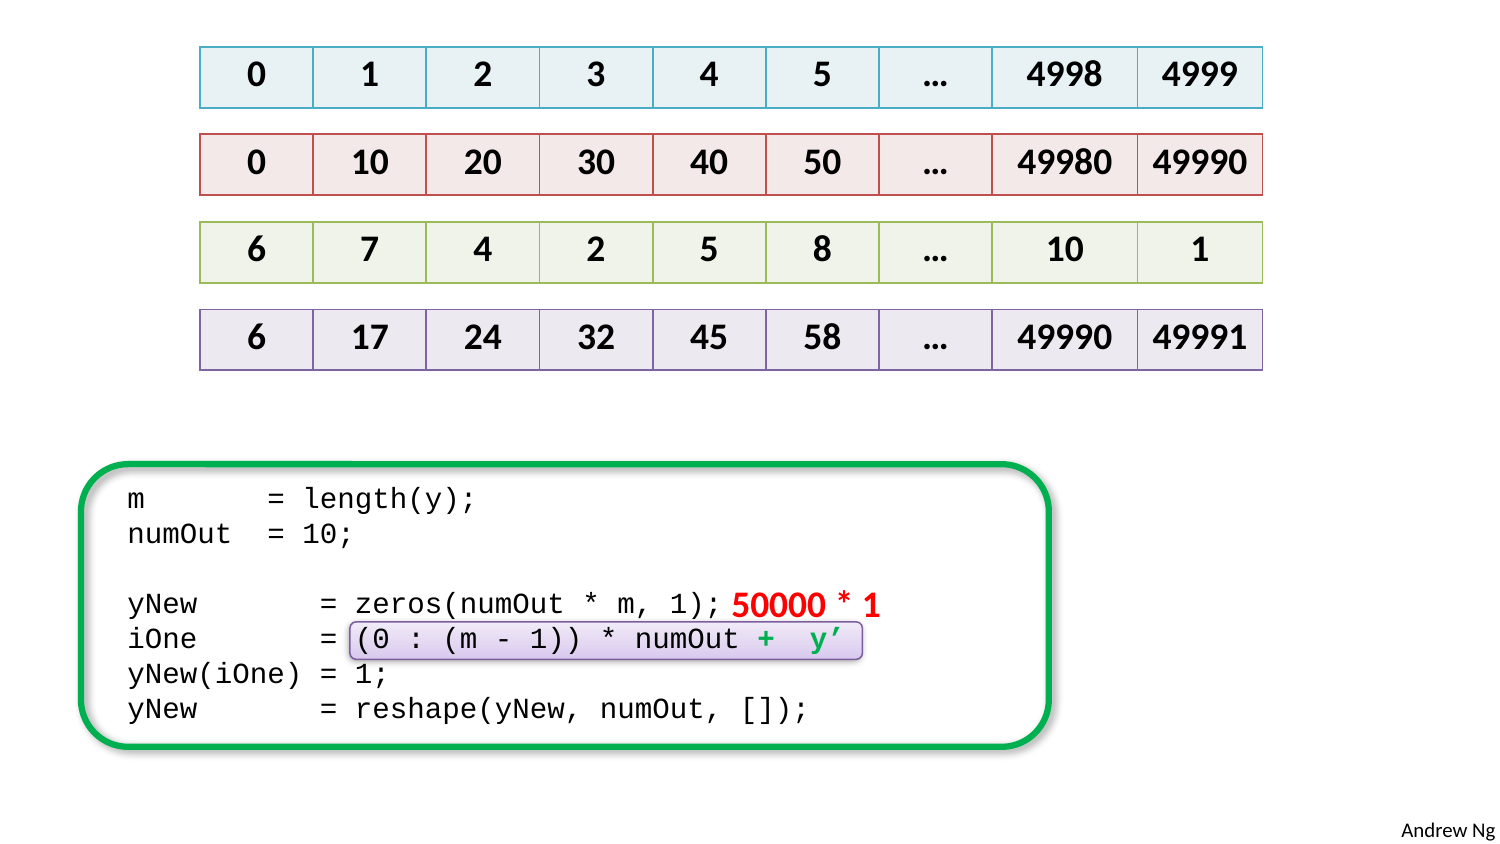

| 0 | 1 | 2 | 3 | 4 | 5 | … | 4998 | 4999 |
| --- | --- | --- | --- | --- | --- | --- | --- | --- |
| 0 | 10 | 20 | 30 | 40 | 50 | … | 49980 | 49990 |
| --- | --- | --- | --- | --- | --- | --- | --- | --- |
| 6 | 7 | 4 | 2 | 5 | 8 | … | 10 | 1 |
| --- | --- | --- | --- | --- | --- | --- | --- | --- |
| 6 | 17 | 24 | 32 | 45 | 58 | … | 49990 | 49991 |
| --- | --- | --- | --- | --- | --- | --- | --- | --- |

m       = length(y);
numOut  = 10;

yNew       = zeros(numOut * m, 1);
iOne       = (0 : (m - 1)) * numOut +  y’
yNew(iOne) = 1;
yNew       = reshape(yNew, numOut, []);
50000 * 1